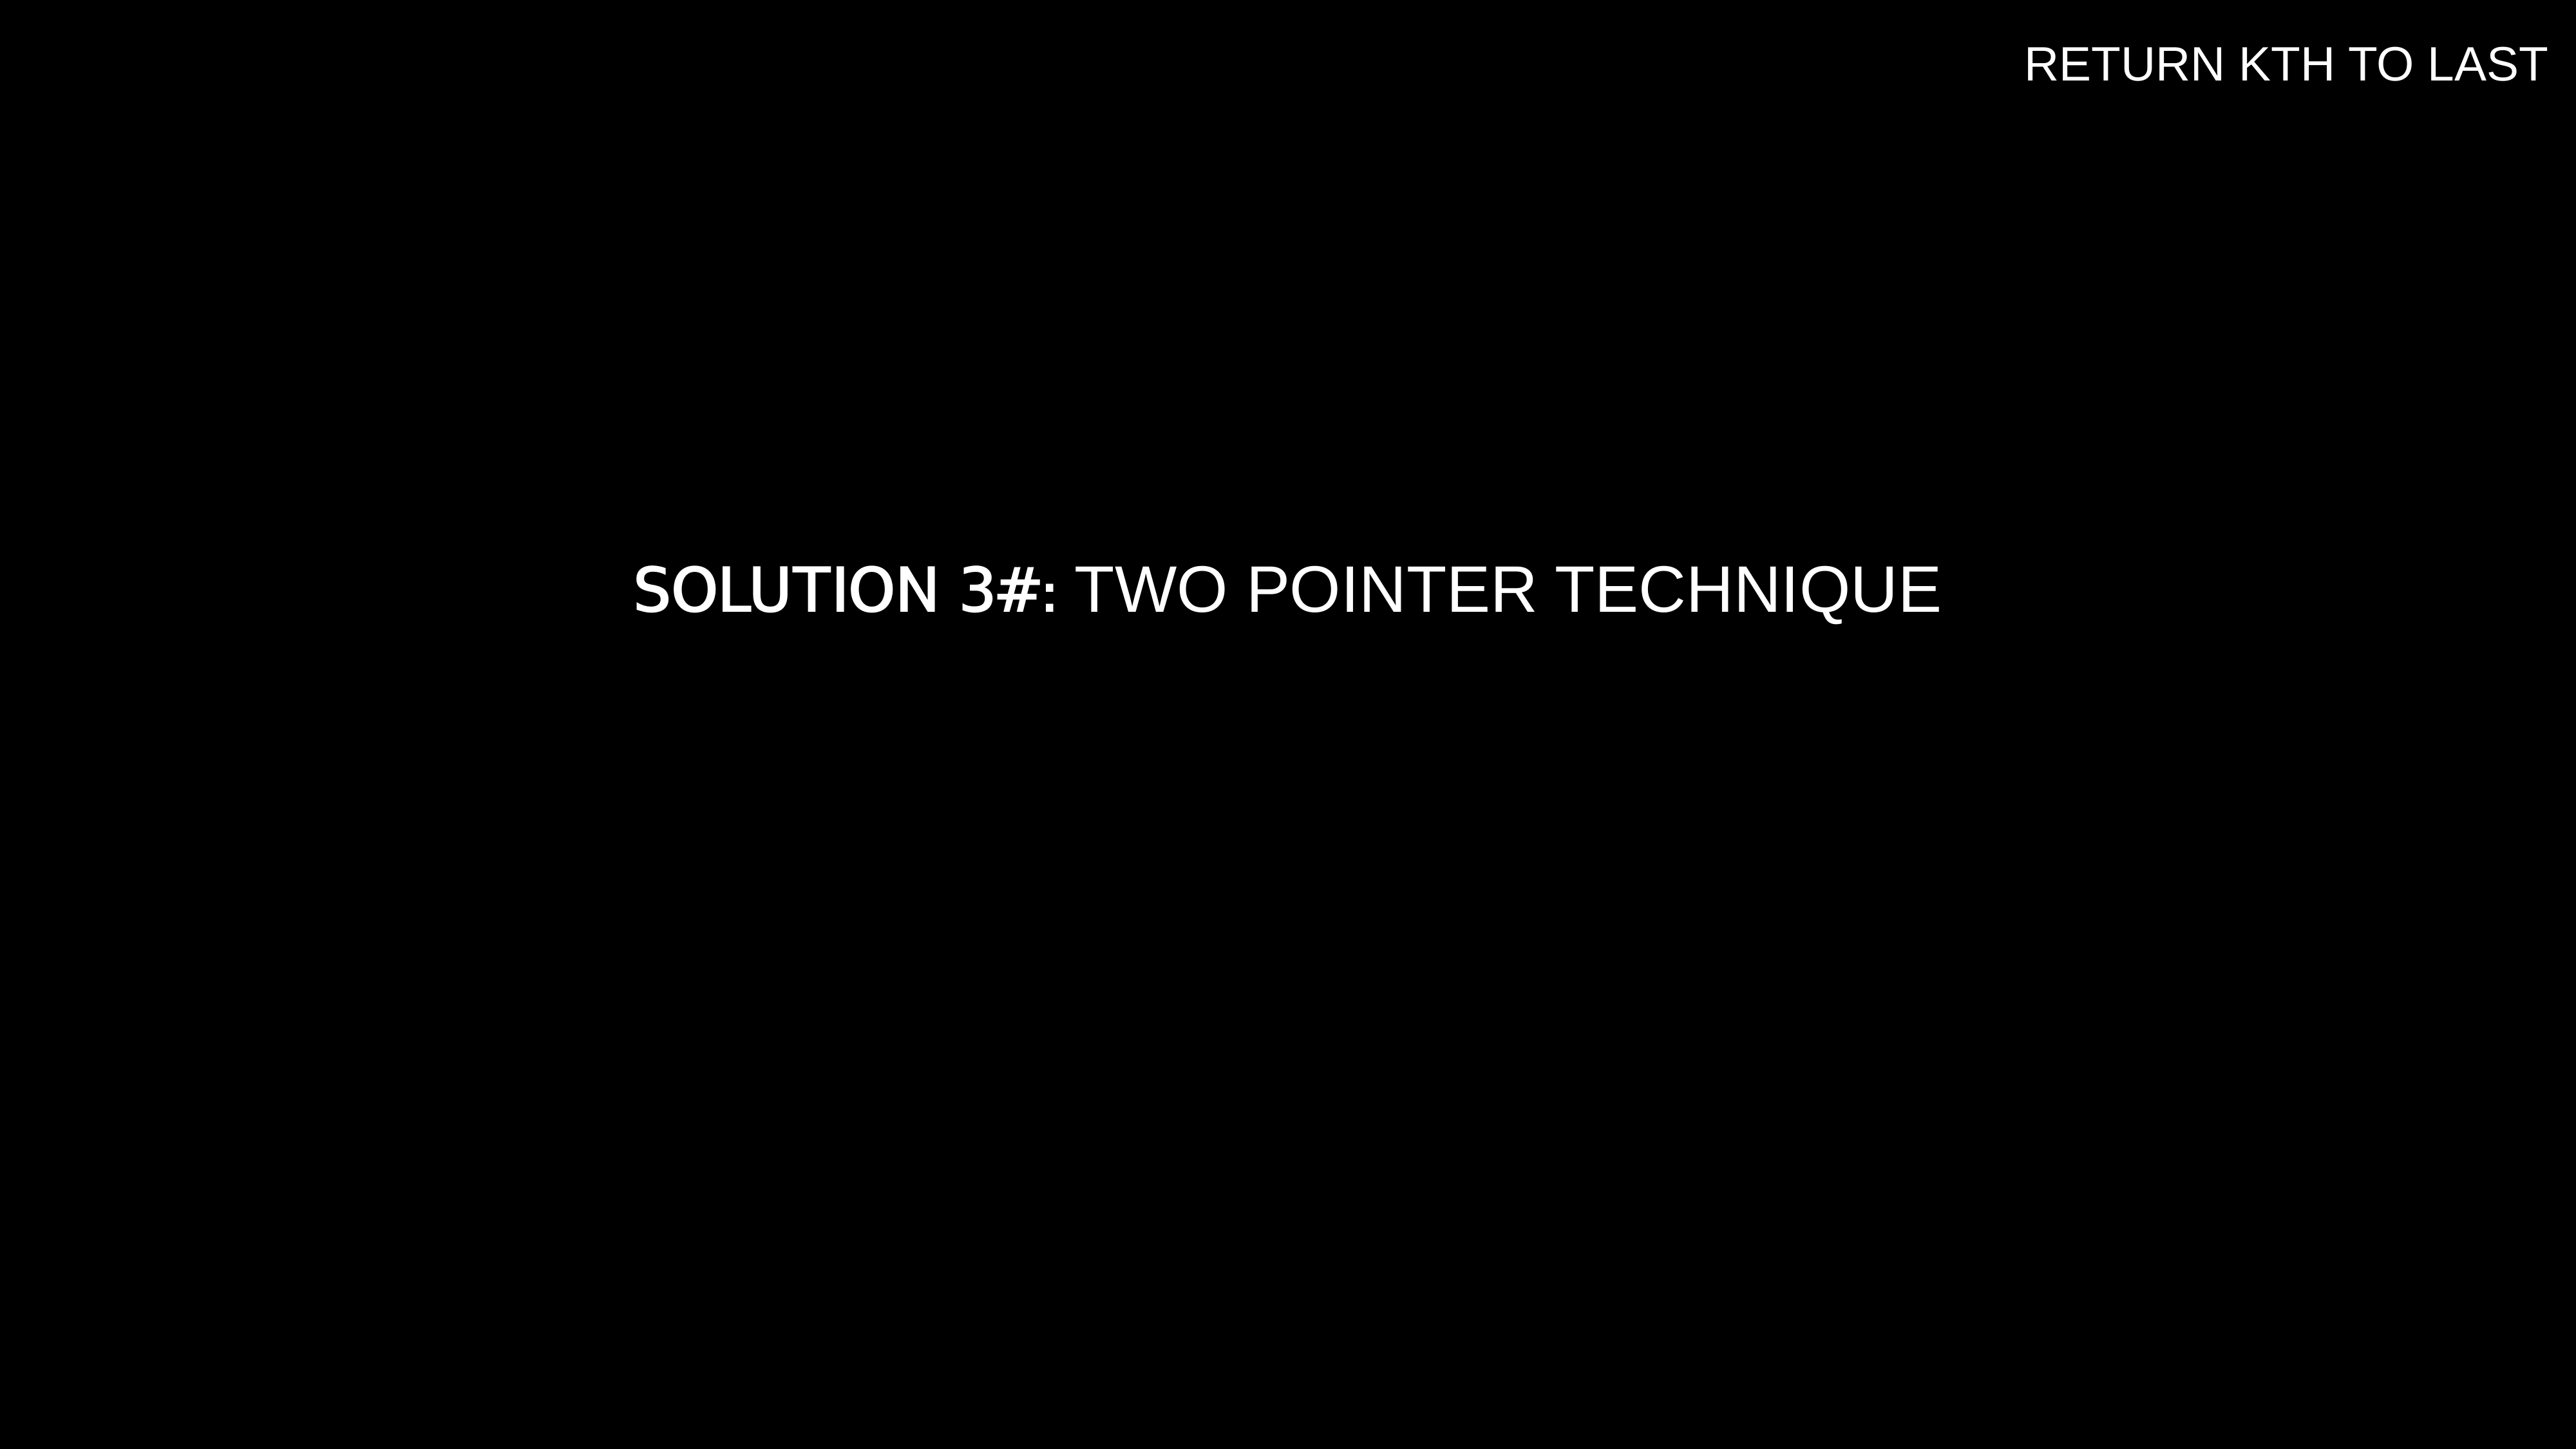

RETURN KTH TO LAST
# Solution 3#: TWO pointer technique